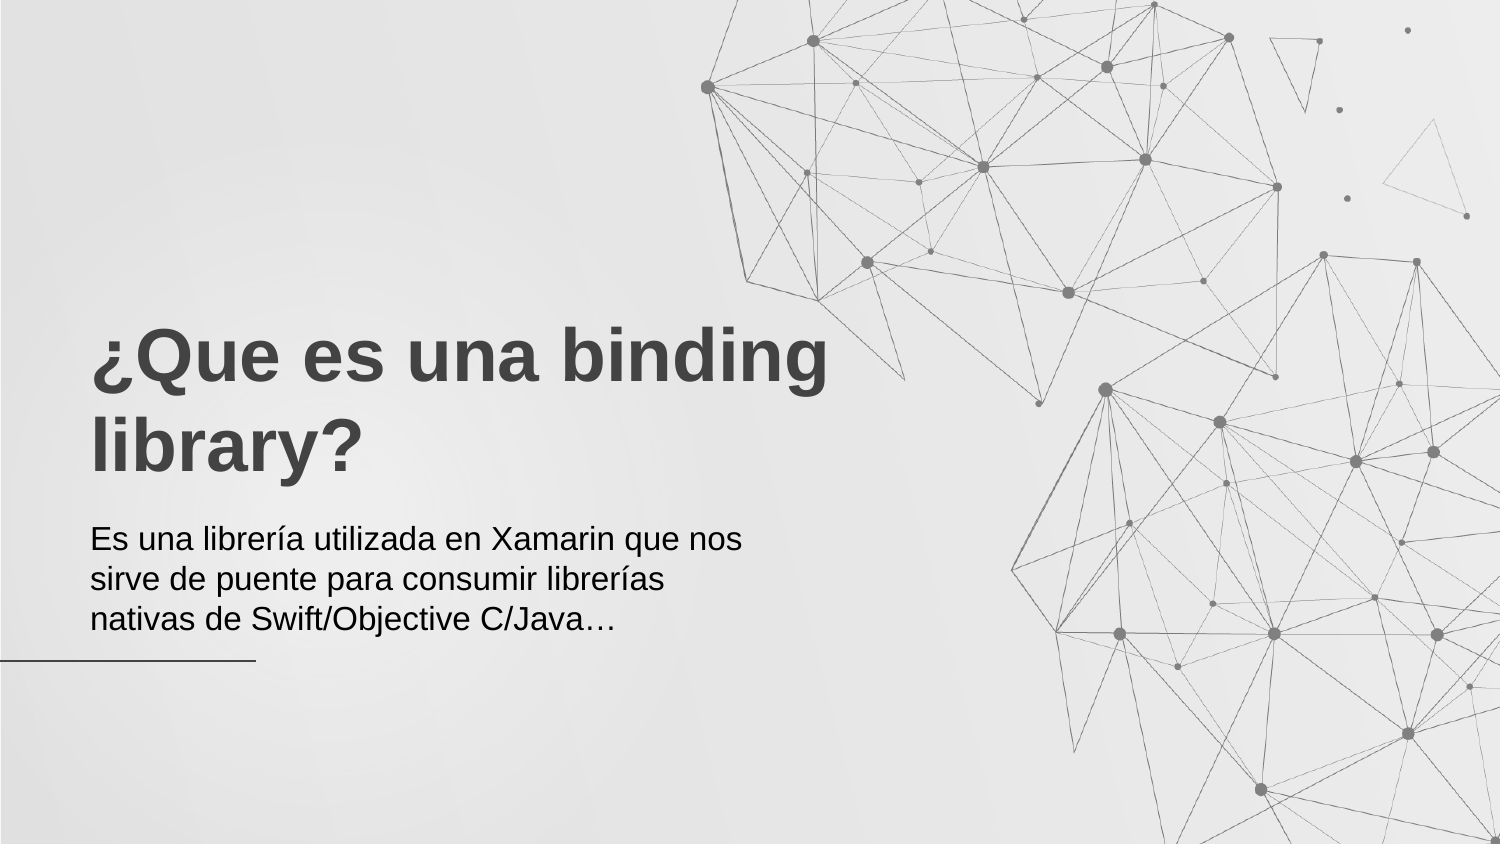

# ¿Que es una binding library?
Es una librería utilizada en Xamarin que nos sirve de puente para consumir librerías nativas de Swift/Objective C/Java…